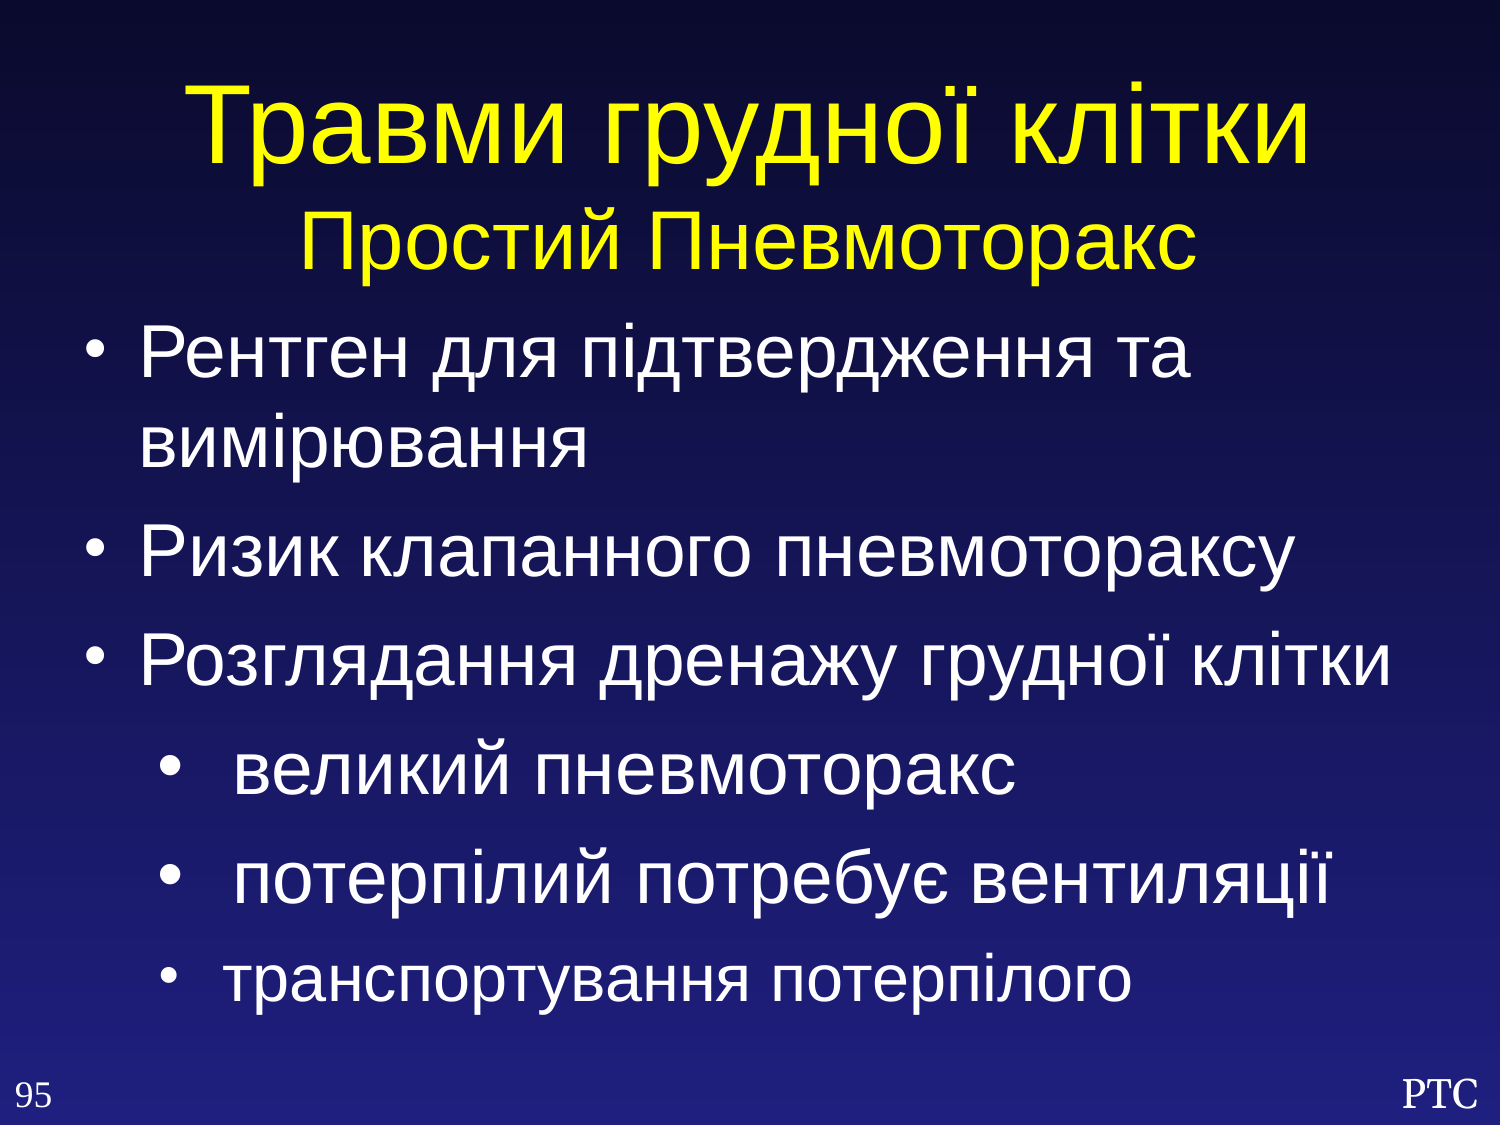

Травми грудної клітки
Простий Пневмоторакс
Рентген для підтвердження та вимірювання
Ризик клапанного пневмотораксу
Розглядання дренажу грудної клітки
великий пневмоторакс
потерпілий потребує вентиляції
 транспортування потерпілого
95